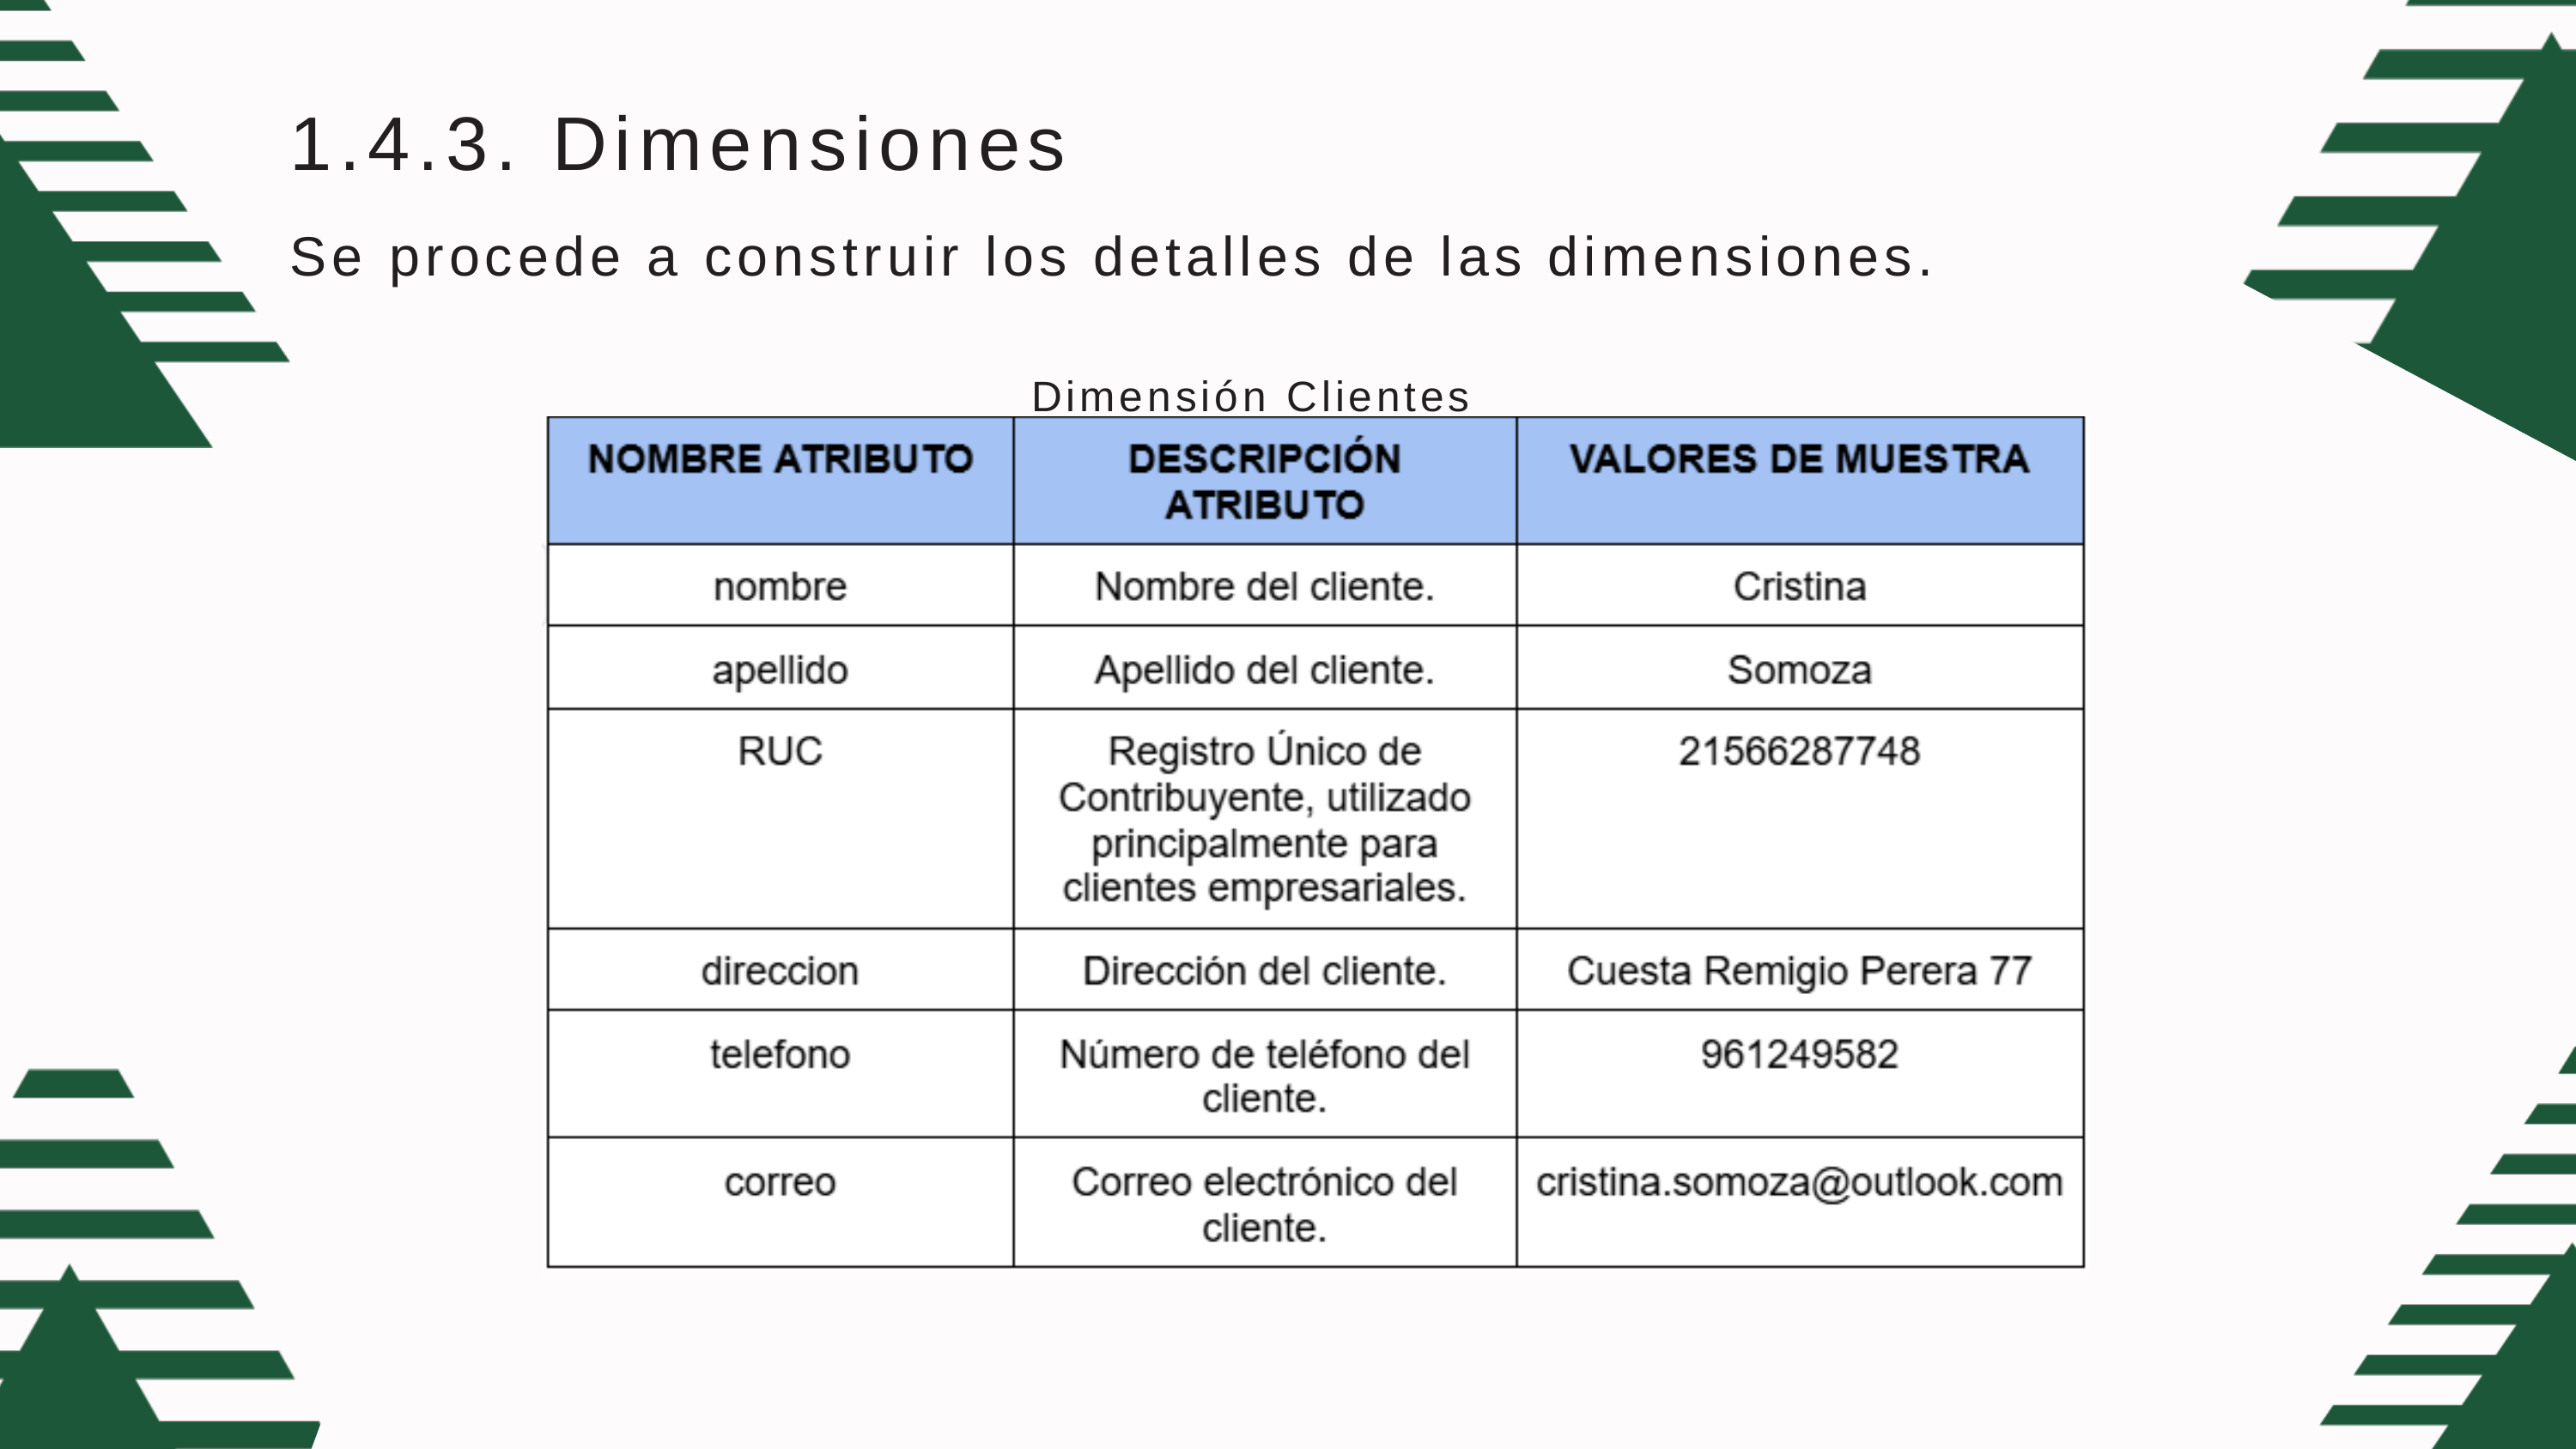

1.4.3. Dimensiones
Se procede a construir los detalles de las dimensiones.
Dimensión Clientes